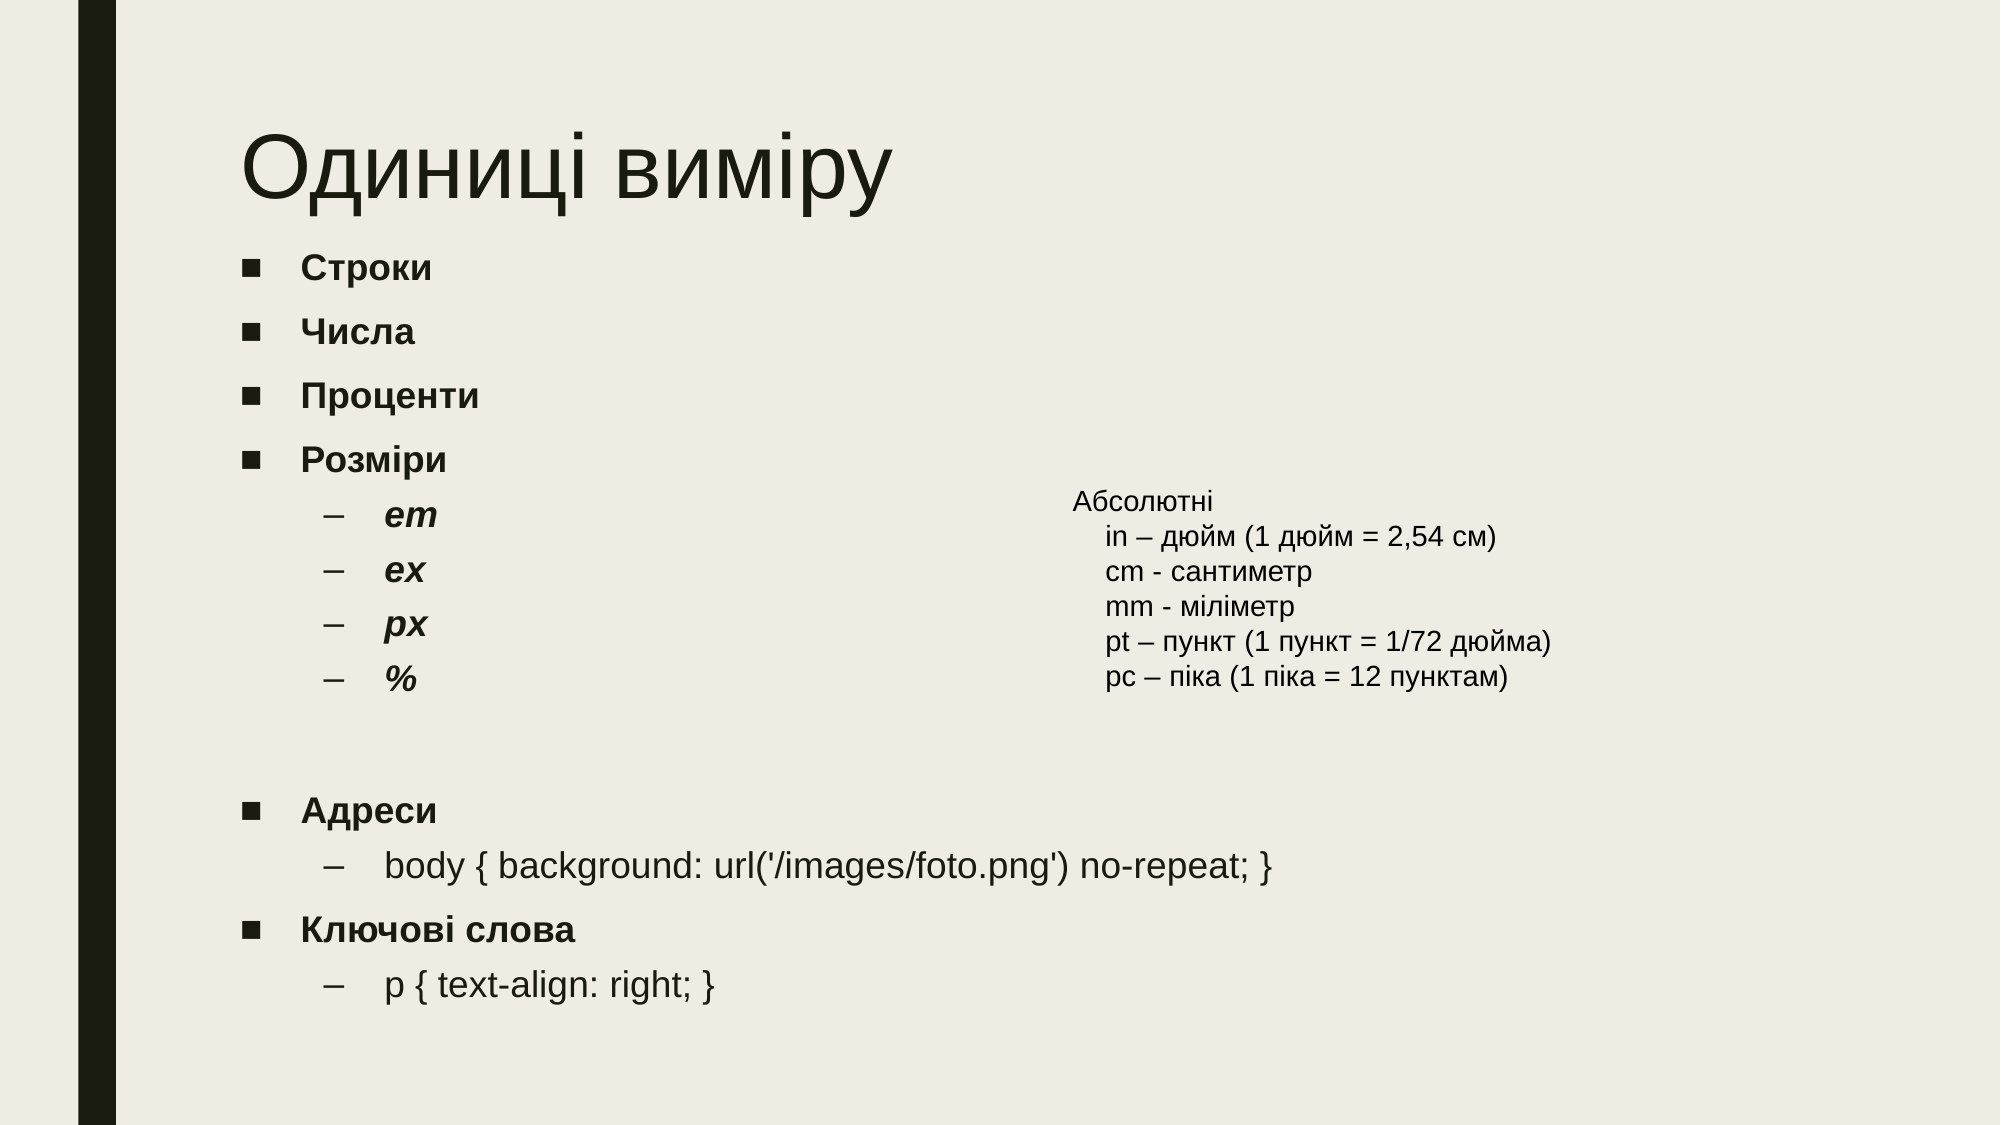

# Одиниці виміру
Строки
Числа
Проценти
Розміри
em
ex
px
%

Адреси
body { background: url('/images/foto.png') no-repeat; }
Ключові слова
р { text-align: right; }

Абсолютні
    in – дюйм (1 дюйм = 2,54 см)
    cm - сантиметр
    mm - міліметр
    pt – пункт (1 пункт = 1/72 дюйма)
    pc – піка (1 піка = 12 пунктам)